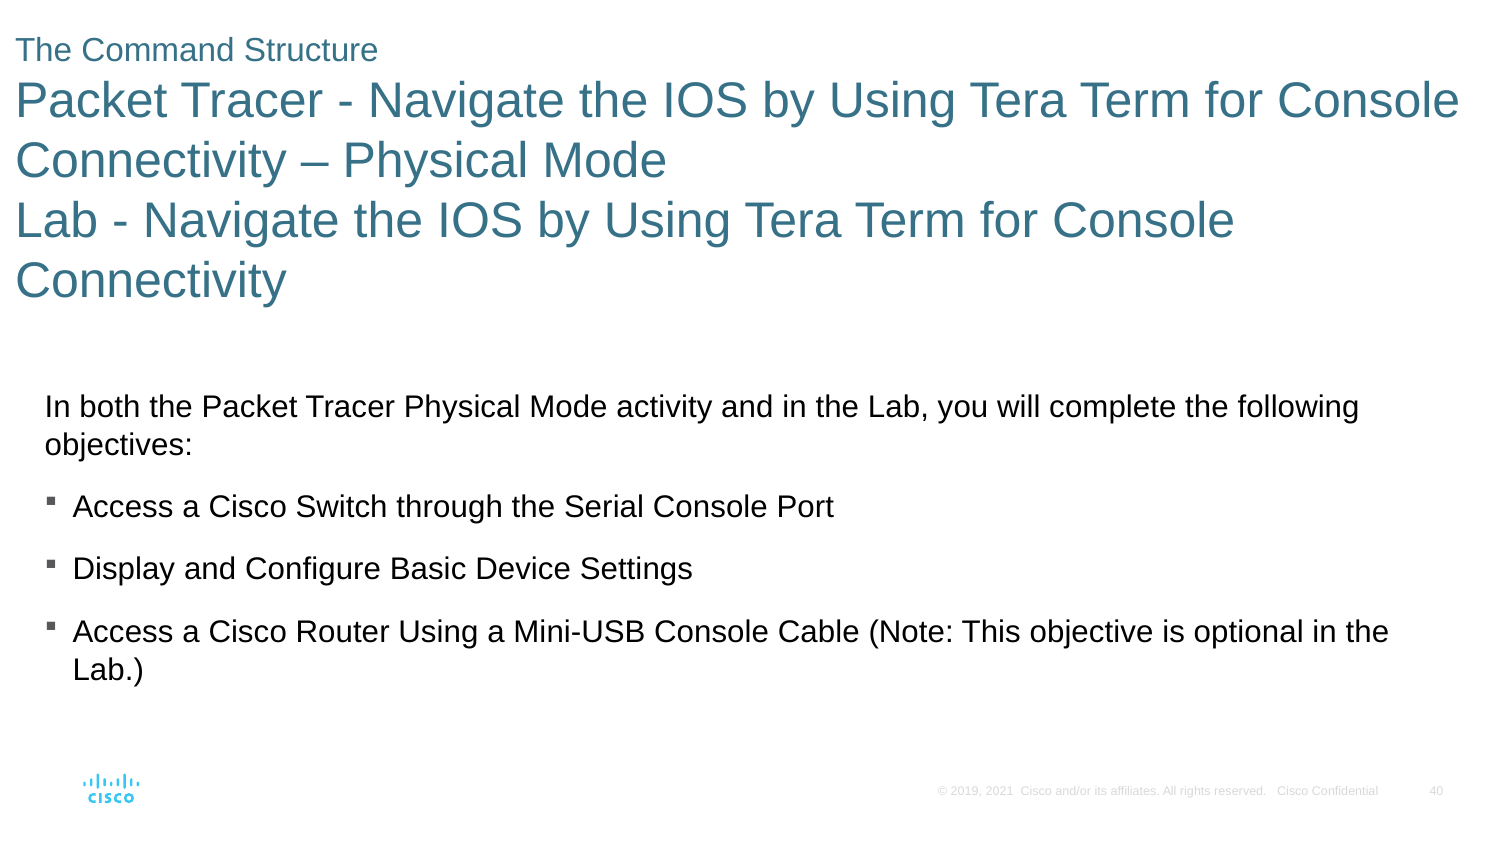

# The Command Structure Packet Tracer - Navigate the IOS by Using Tera Term for Console Connectivity – Physical Mode Lab - Navigate the IOS by Using Tera Term for Console Connectivity

In both the Packet Tracer Physical Mode activity and in the Lab, you will complete the following objectives:
Access a Cisco Switch through the Serial Console Port
Display and Configure Basic Device Settings
Access a Cisco Router Using a Mini-USB Console Cable (Note: This objective is optional in the Lab.)